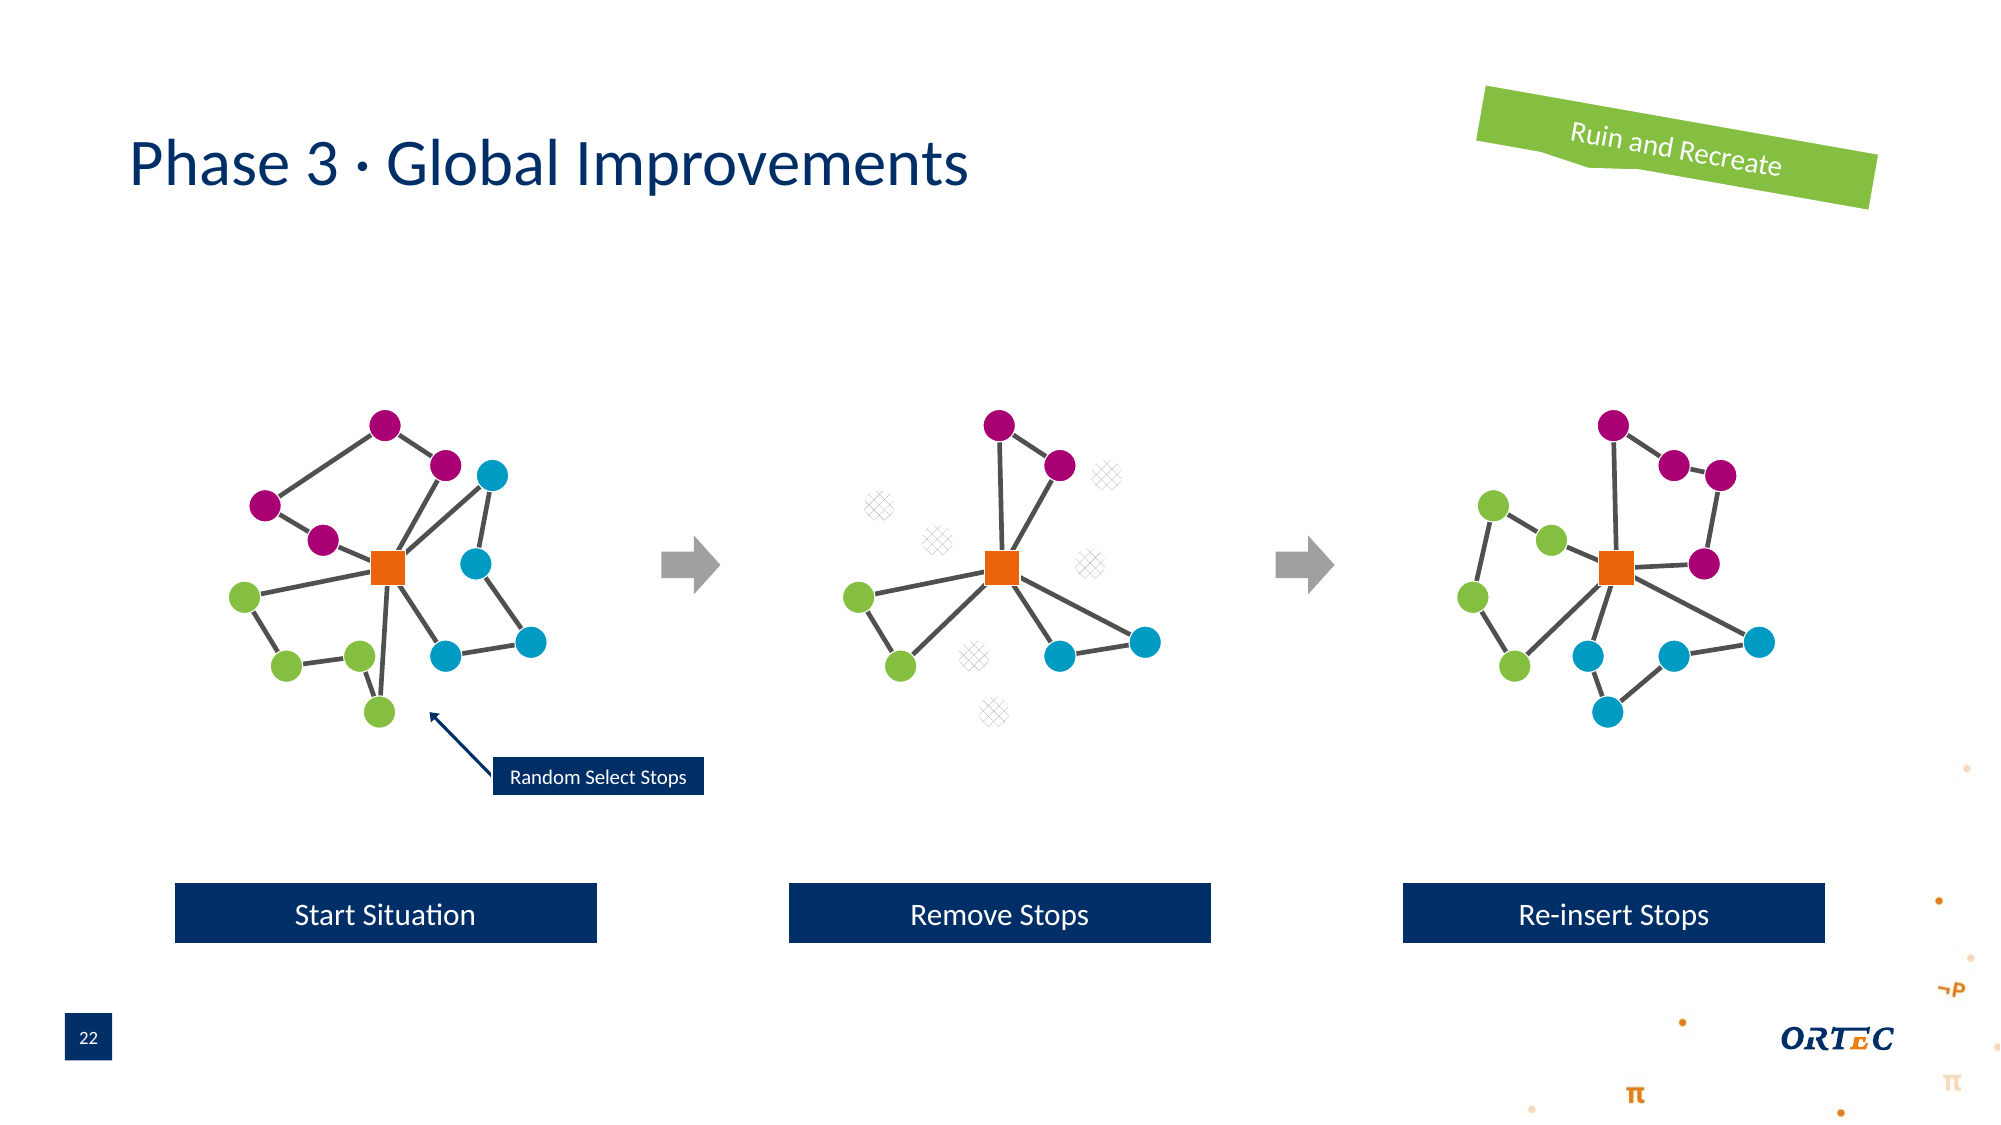

Ruin and Recreate
# Phase 3 · Global Improvements

Random Select Stops
Start Situation

Remove Stops

Re-insert Stops
22